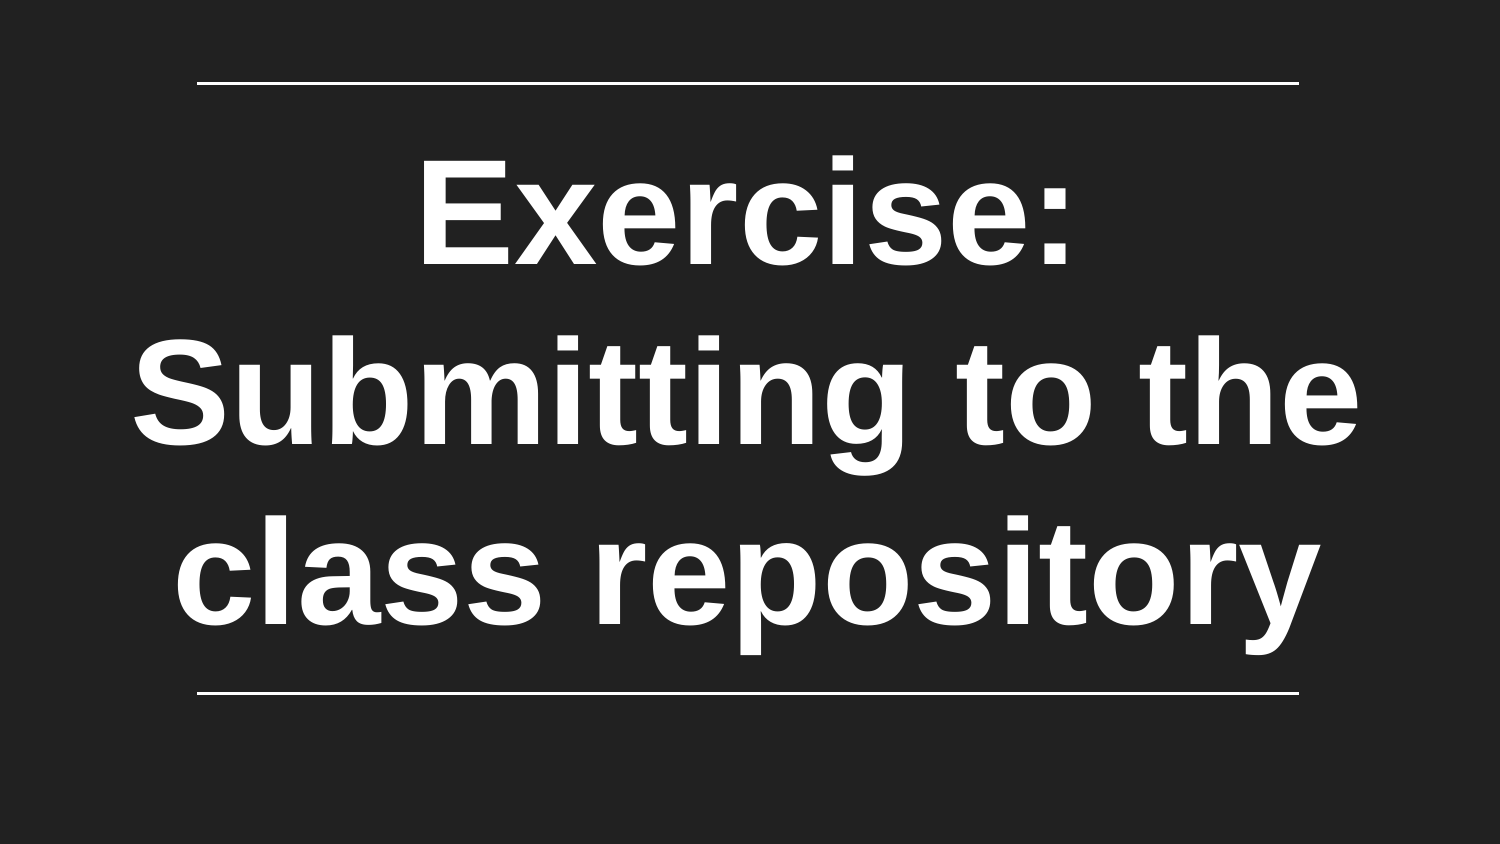

# Exercise: Submitting to the class repository